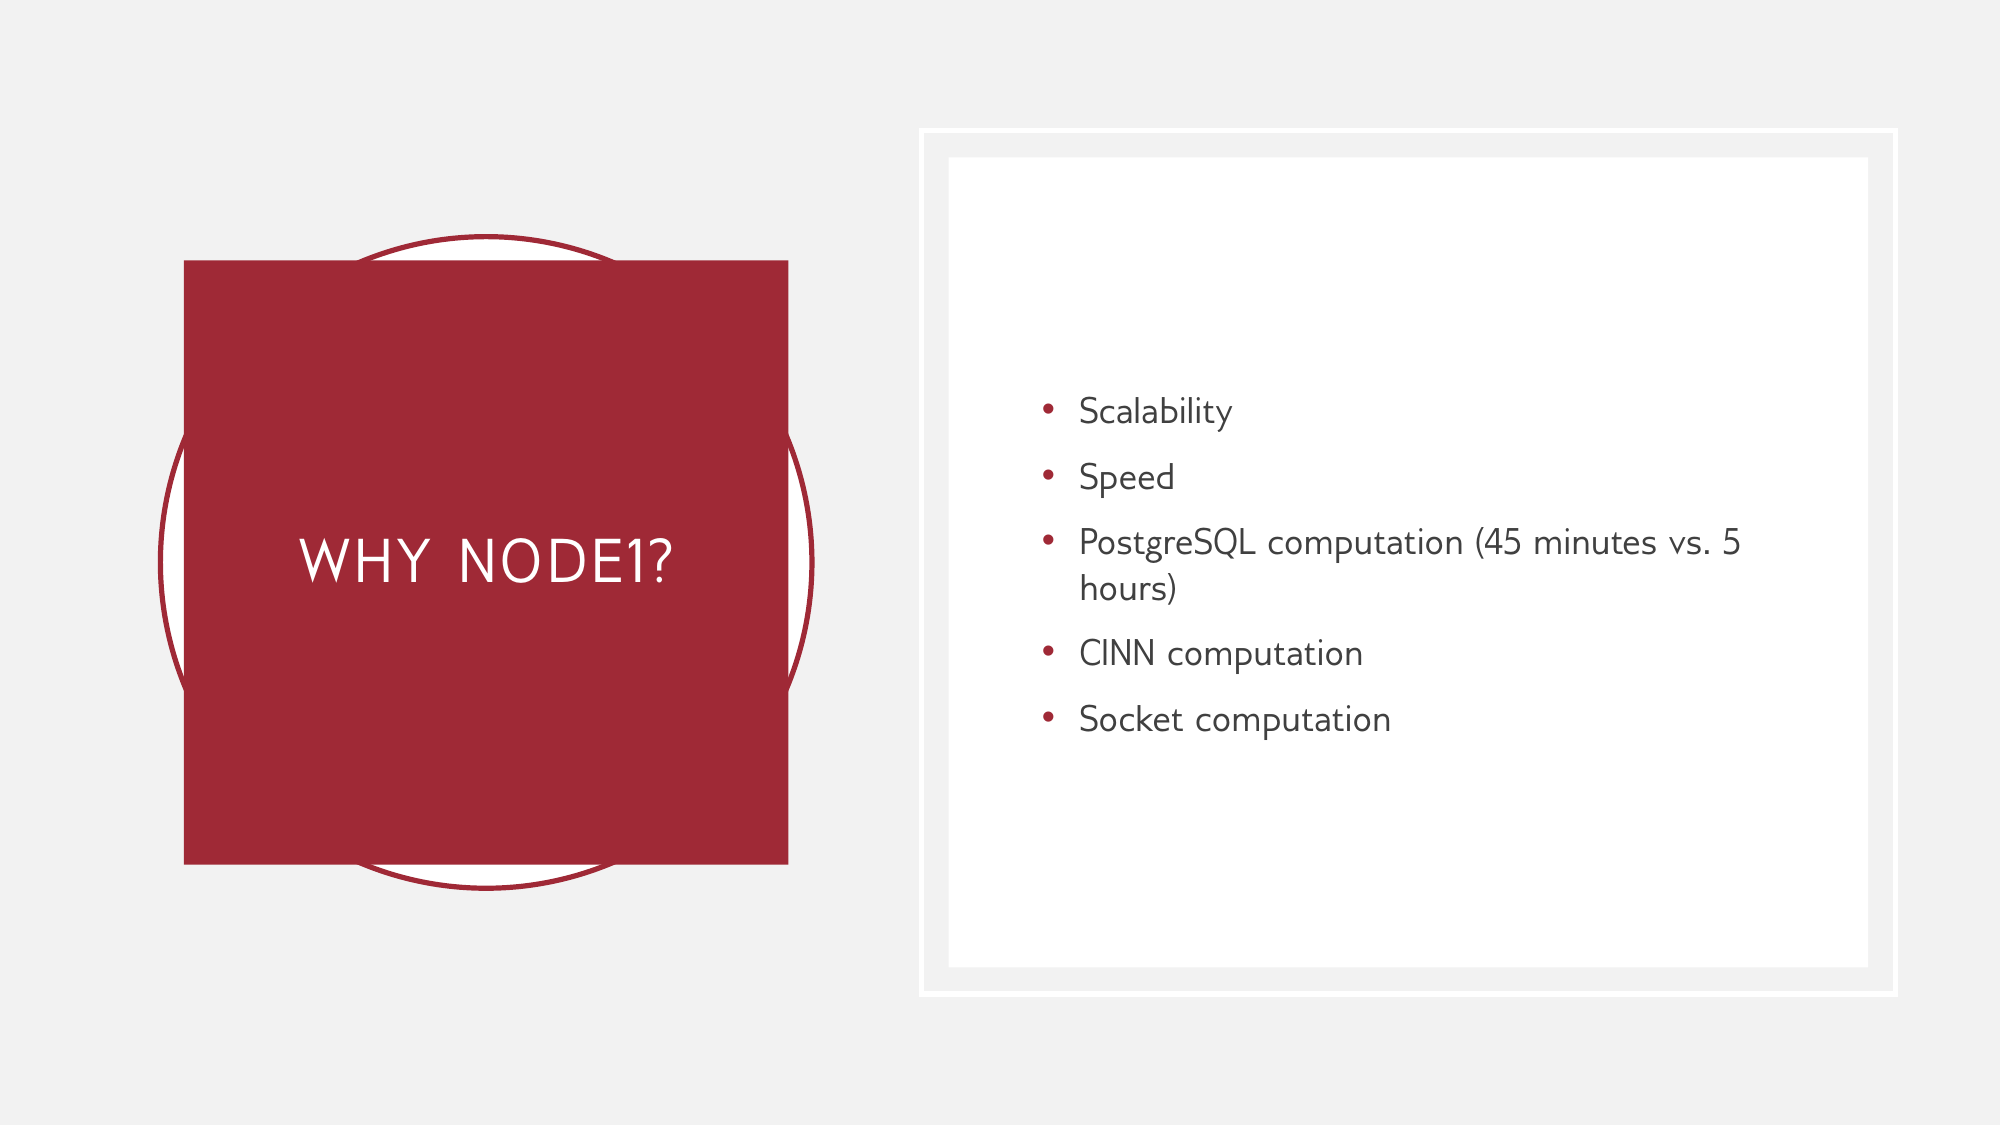

Scalability
Speed
PostgreSQL computation (45 minutes vs. 5 hours)
CINN computation
Socket computation
# Why node1?